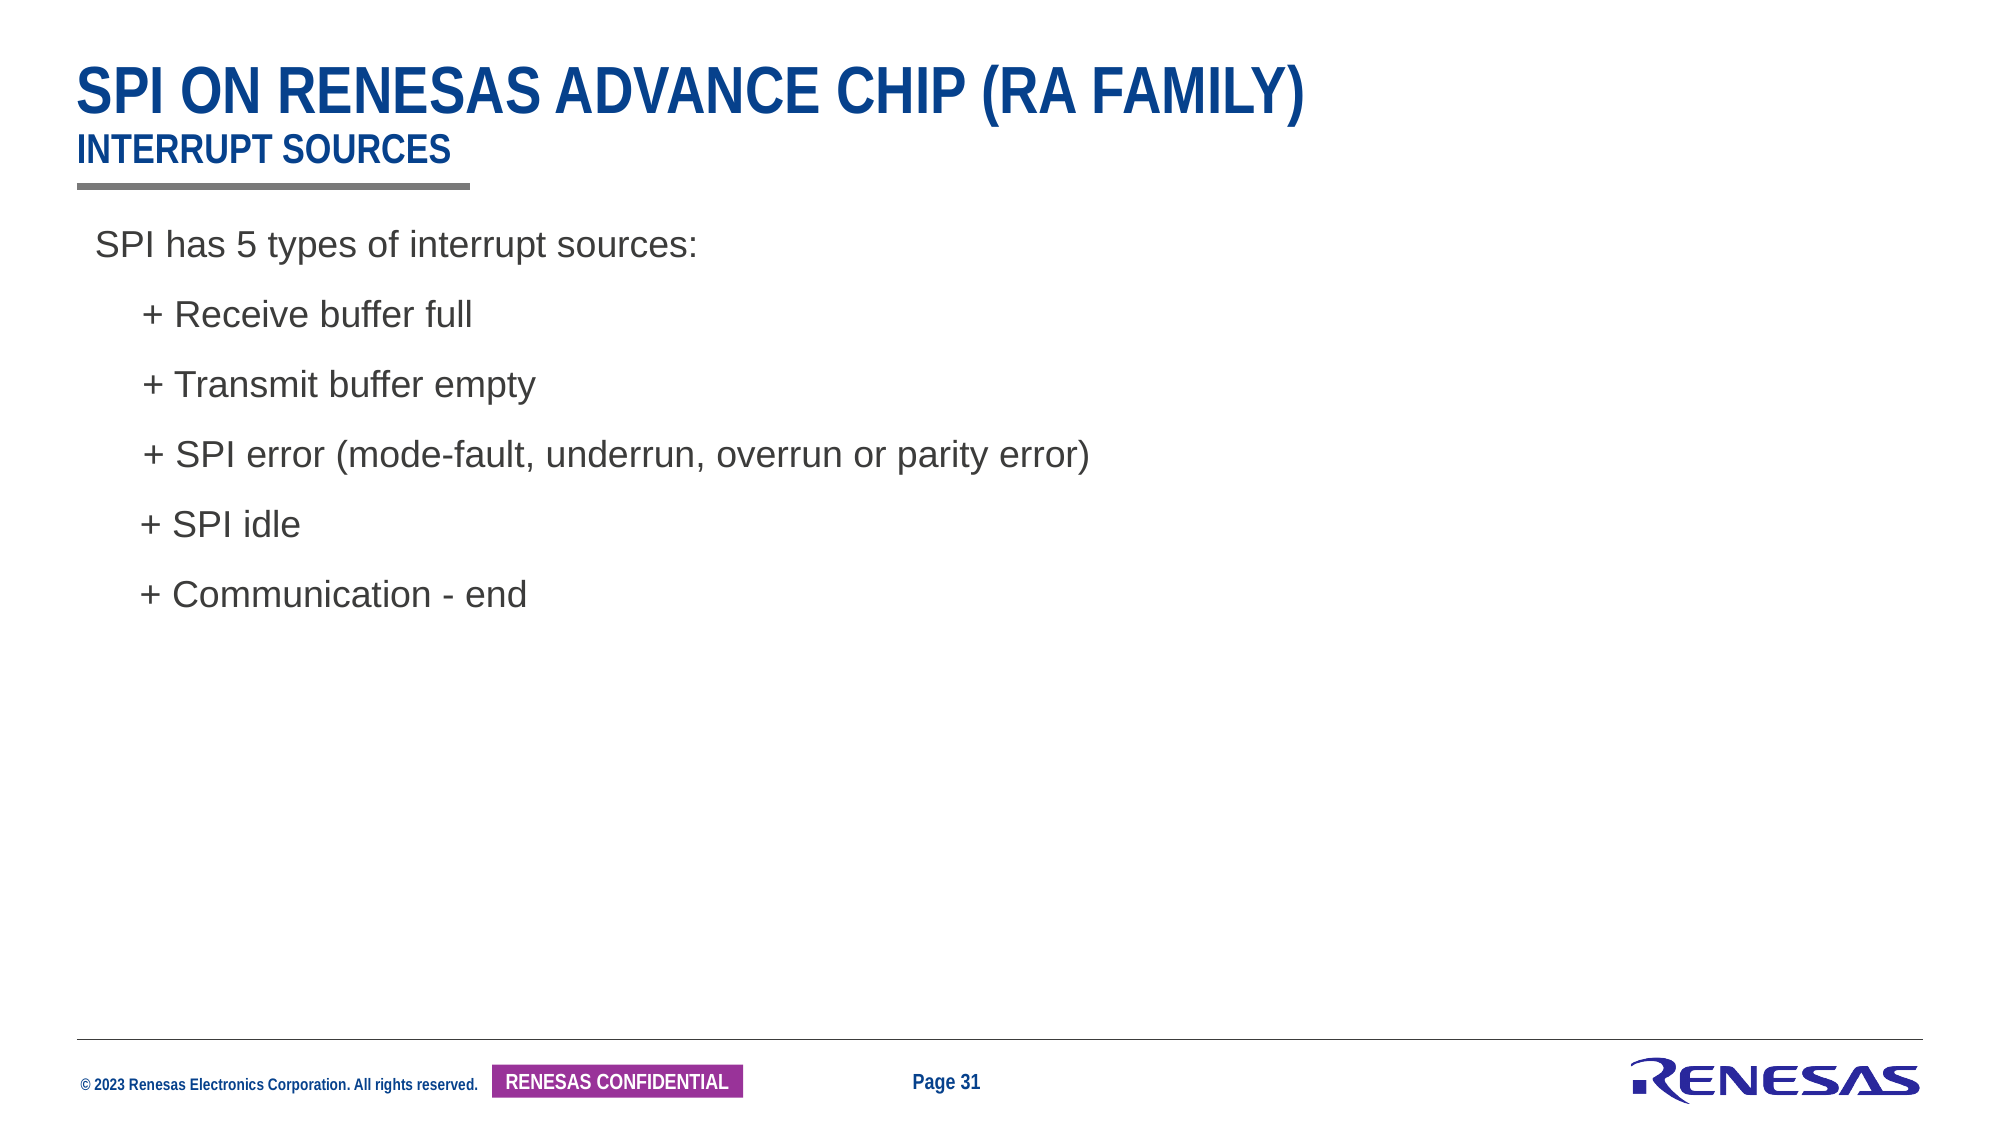

# Spi on renesas advance chip (RA family) interrupt sources
SPI has 5 types of interrupt sources:
+ Receive buffer full
+ Transmit buffer empty
+ SPI error (mode-fault, underrun, overrun or parity error)
+ SPI idle
+ Communication - end